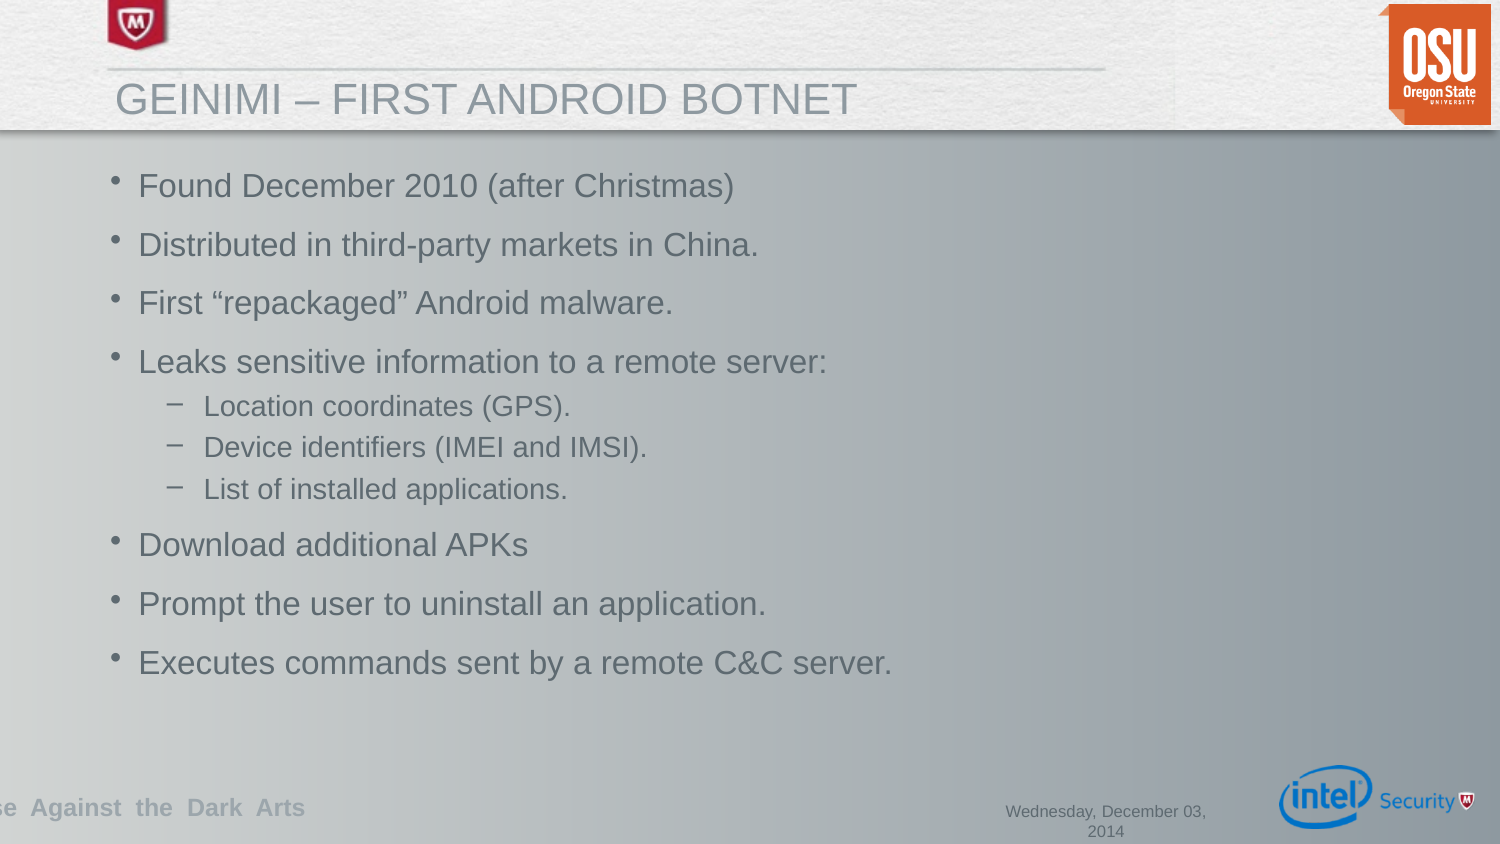

# Geinimi – first android botnet
Found December 2010 (after Christmas)
Distributed in third-party markets in China.
First “repackaged” Android malware.
Leaks sensitive information to a remote server:
Location coordinates (GPS).
Device identifiers (IMEI and IMSI).
List of installed applications.
Download additional APKs
Prompt the user to uninstall an application.
Executes commands sent by a remote C&C server.

Wednesday, December 03, 2014